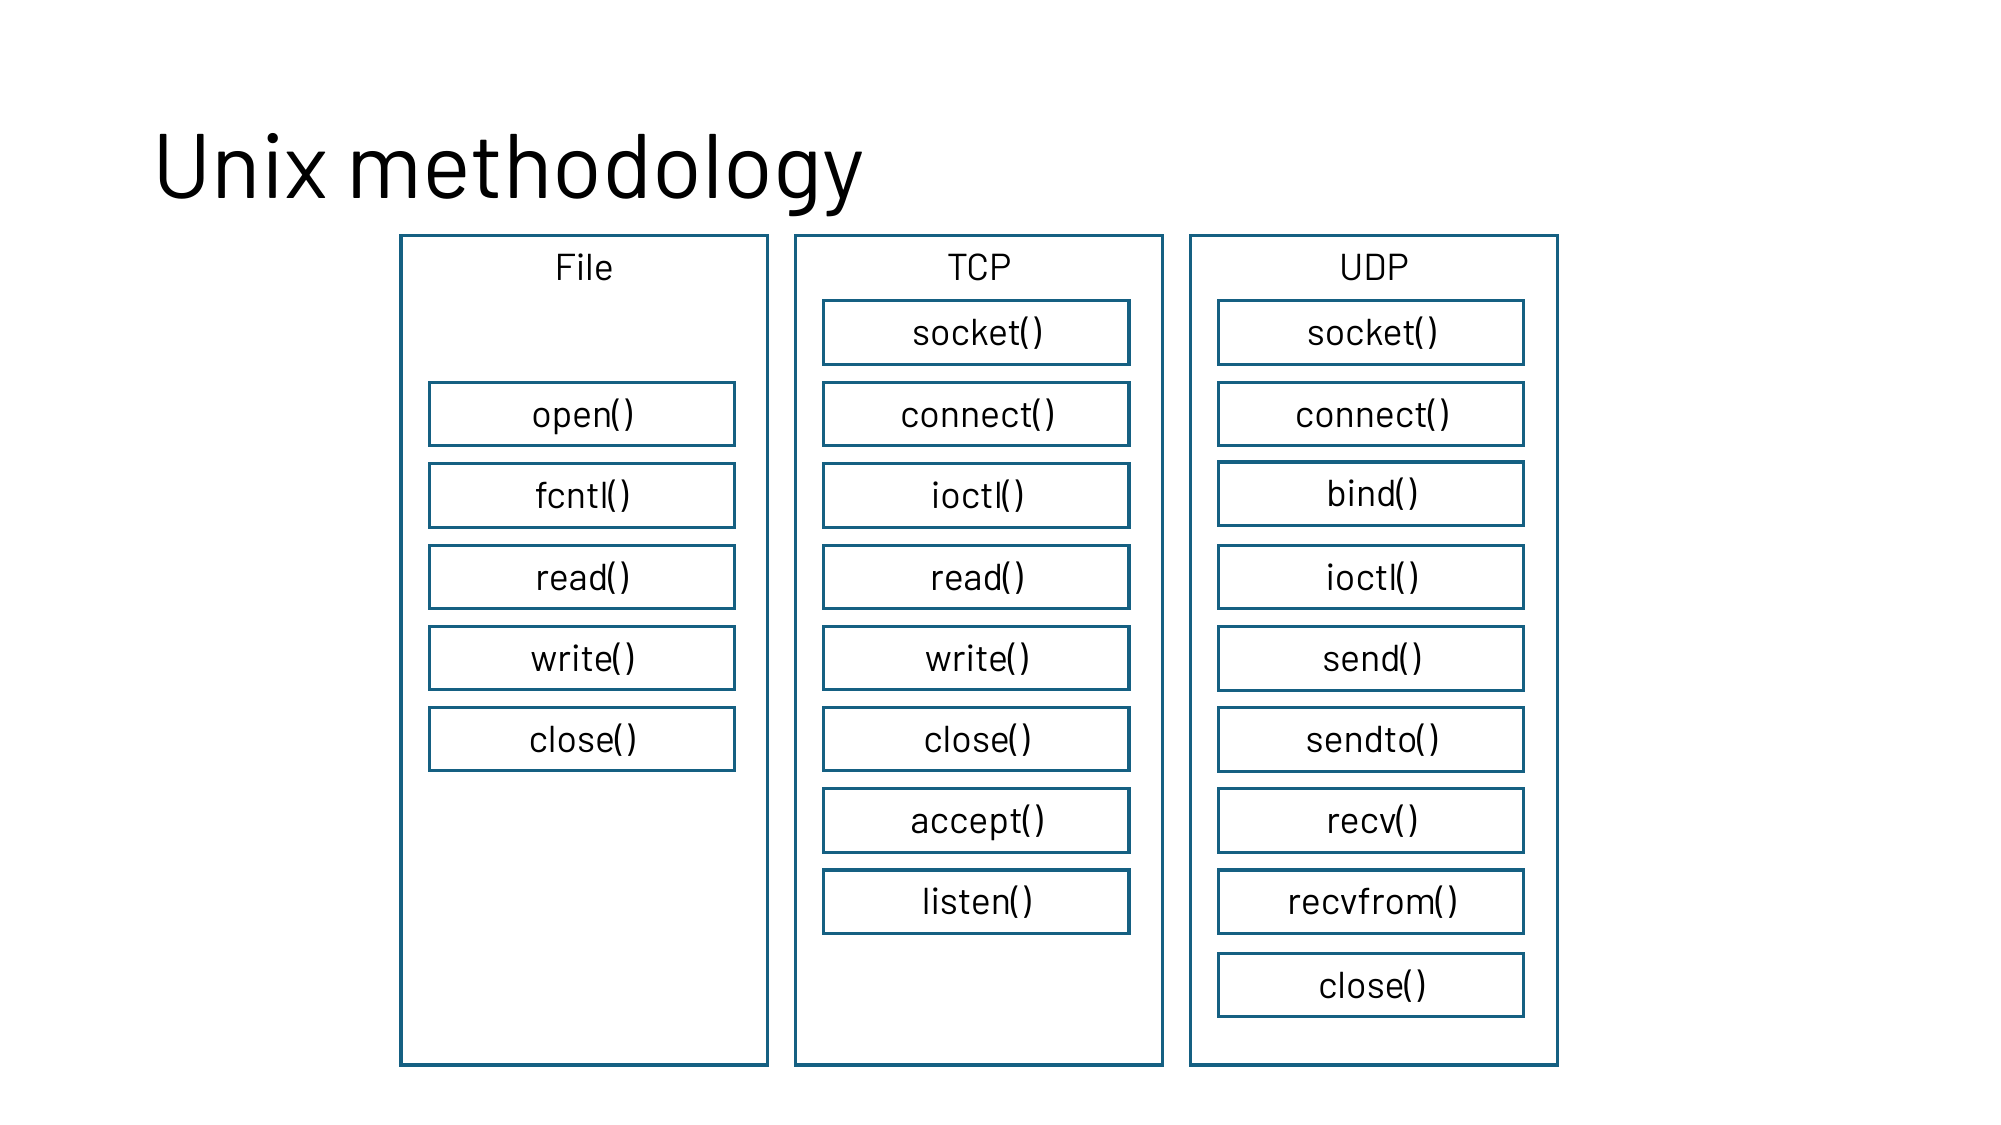

# Unix methodology
File
TCP
UDP
socket()
socket()
open()
connect()
connect()
bind()
fcntl()
ioctl()
read()
read()
ioctl()
write()
write()
send()
close()
close()
sendto()
accept()
recv()
listen()
recvfrom()
close()